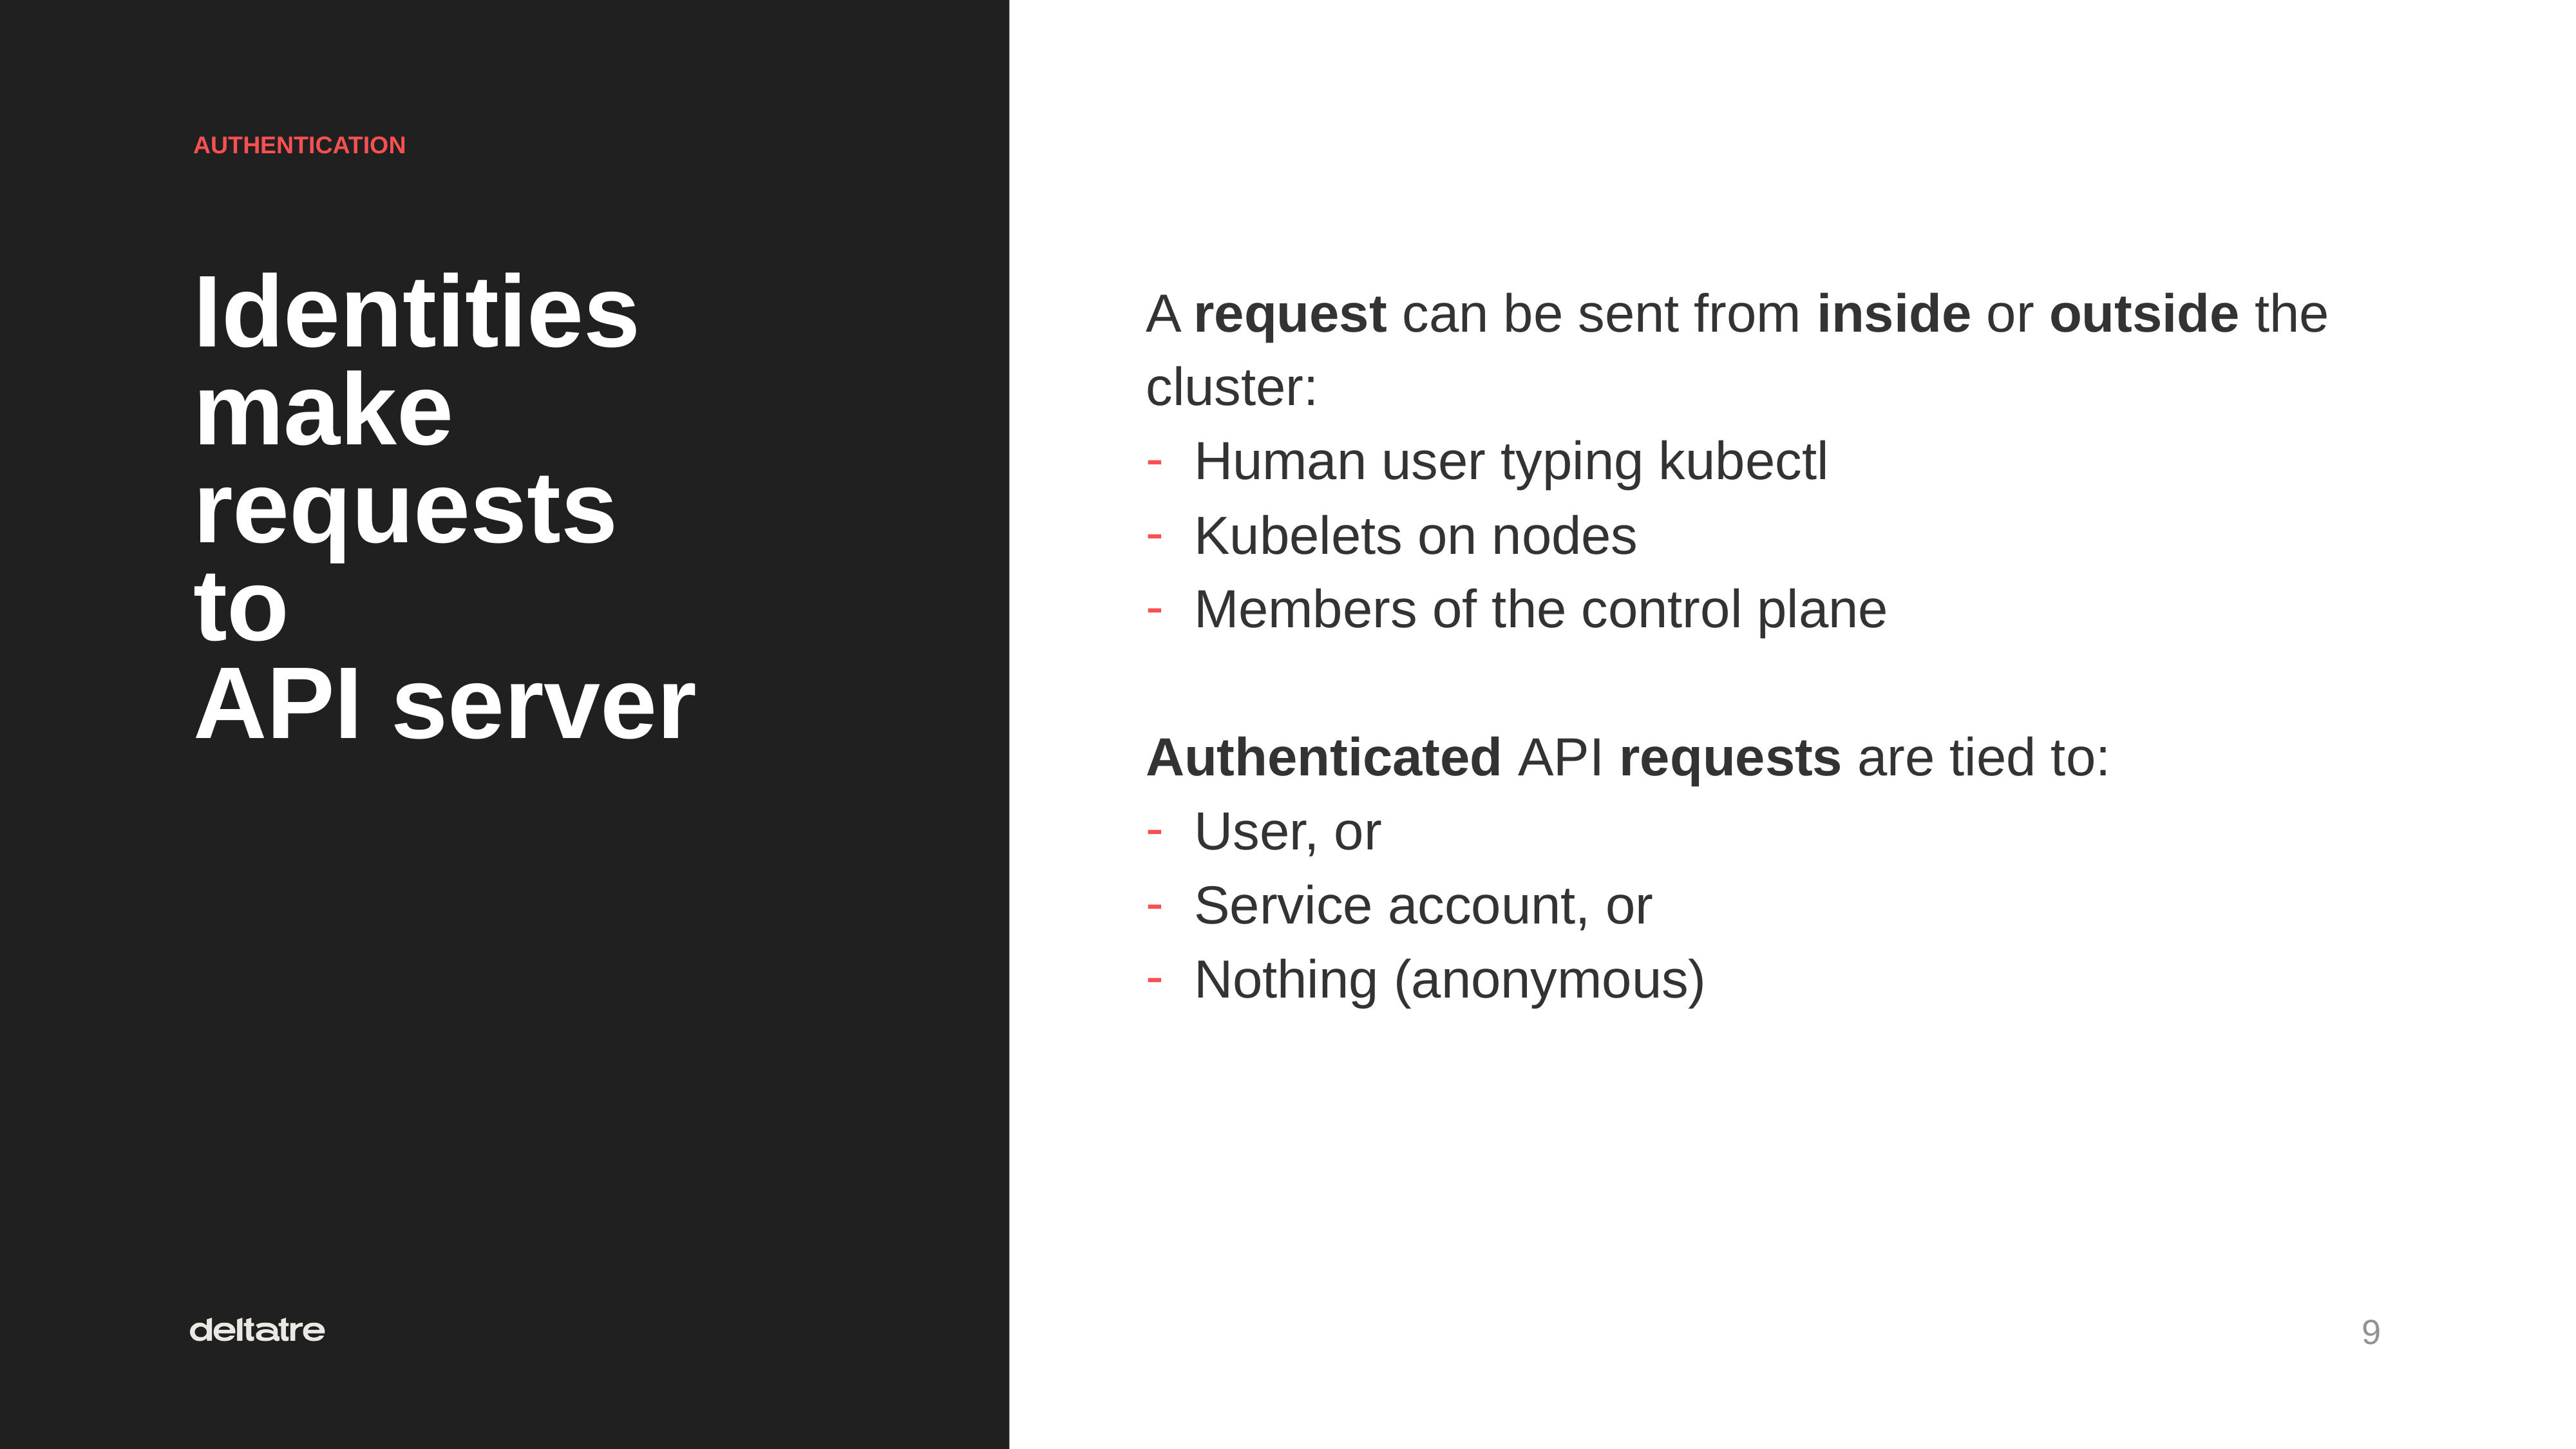

AUTHENTICATION
Identities
make
requests
to
API server
A request can be sent from inside or outside the cluster:
Human user typing kubectl
Kubelets on nodes
Members of the control plane

Authenticated API requests are tied to:
User, or
Service account, or
Nothing (anonymous)

9